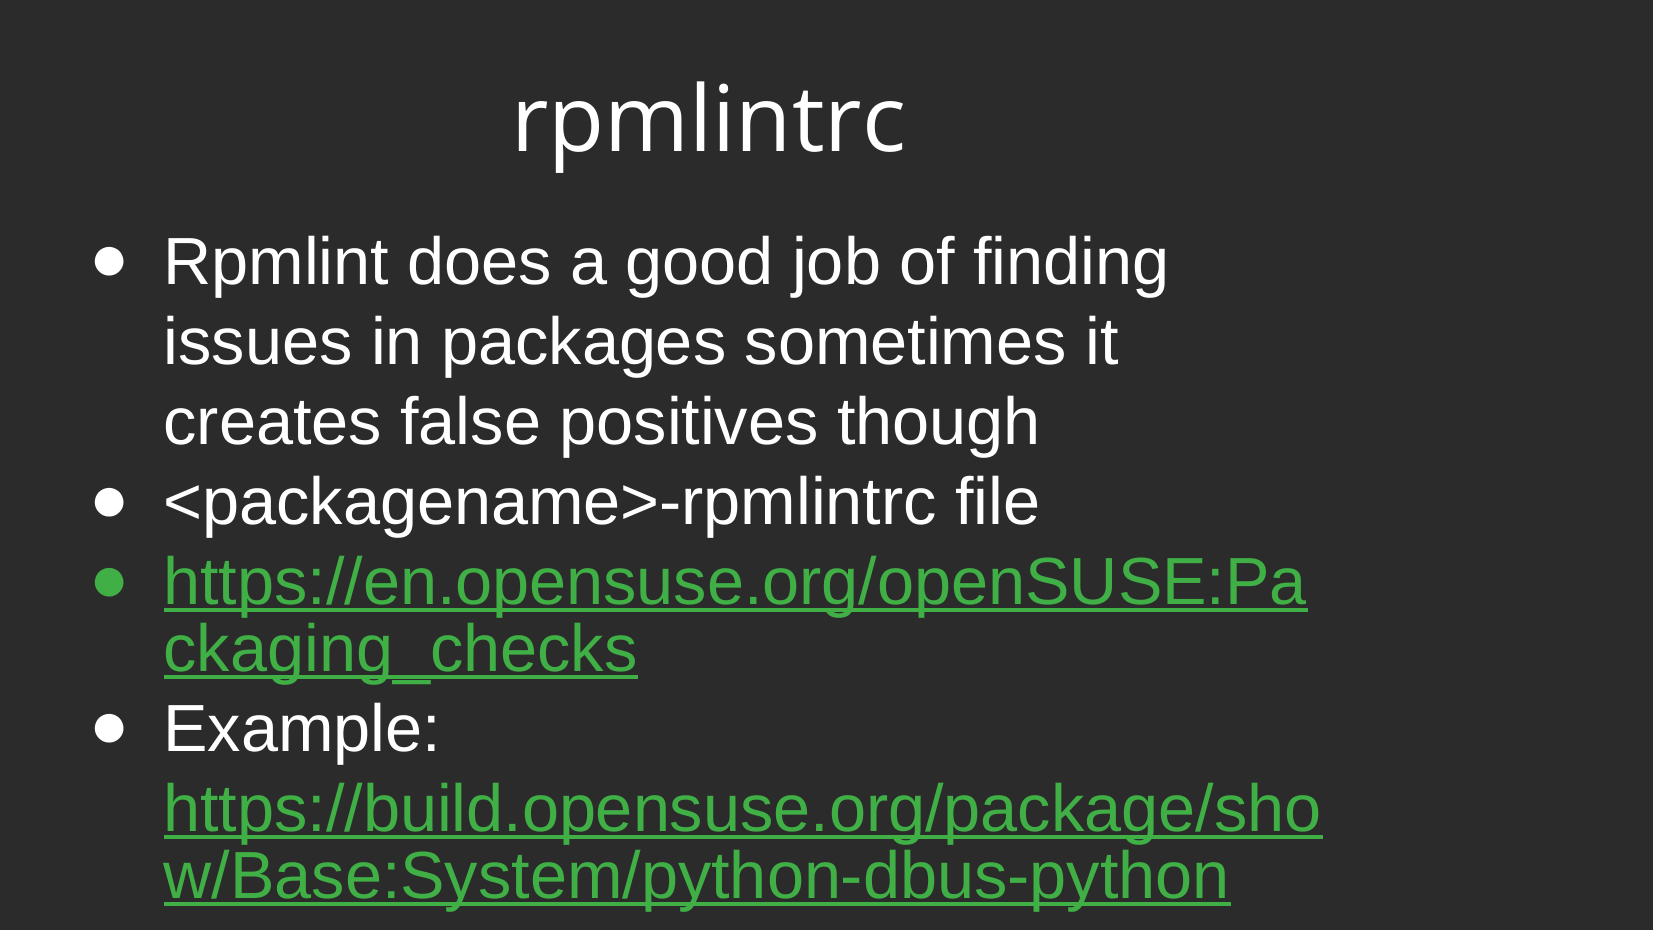

# rpmlintrc
Rpmlint does a good job of finding issues in packages sometimes it creates false positives though
<packagename>-rpmlintrc file
https://en.opensuse.org/openSUSE:Packaging_checks
Example: https://build.opensuse.org/package/show/Base:System/python-dbus-python